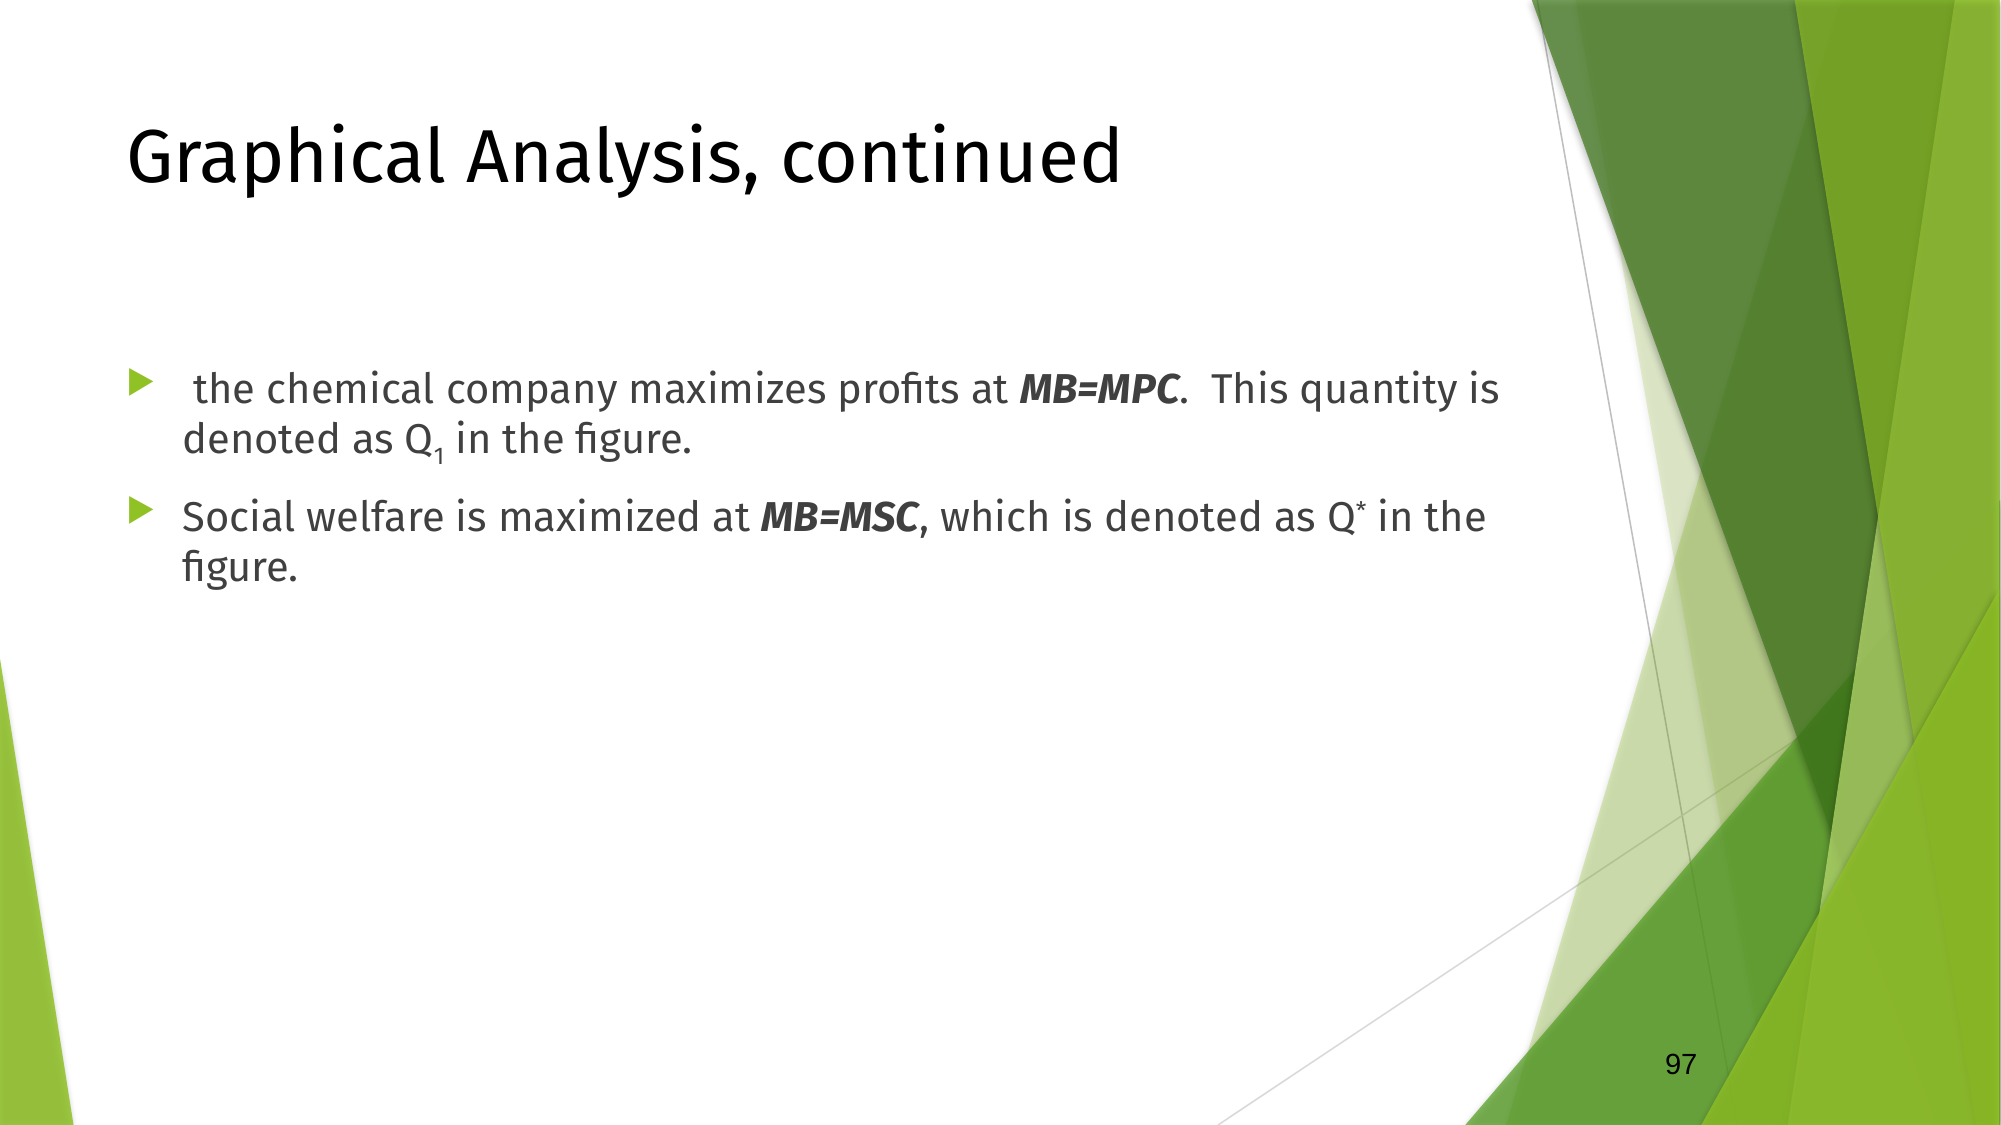

# Graphical Analysis, continued
 the chemical company maximizes profits at MB=MPC.  This quantity is denoted as Q1 in the figure.
Social welfare is maximized at MB=MSC, which is denoted as Q* in the figure.
97